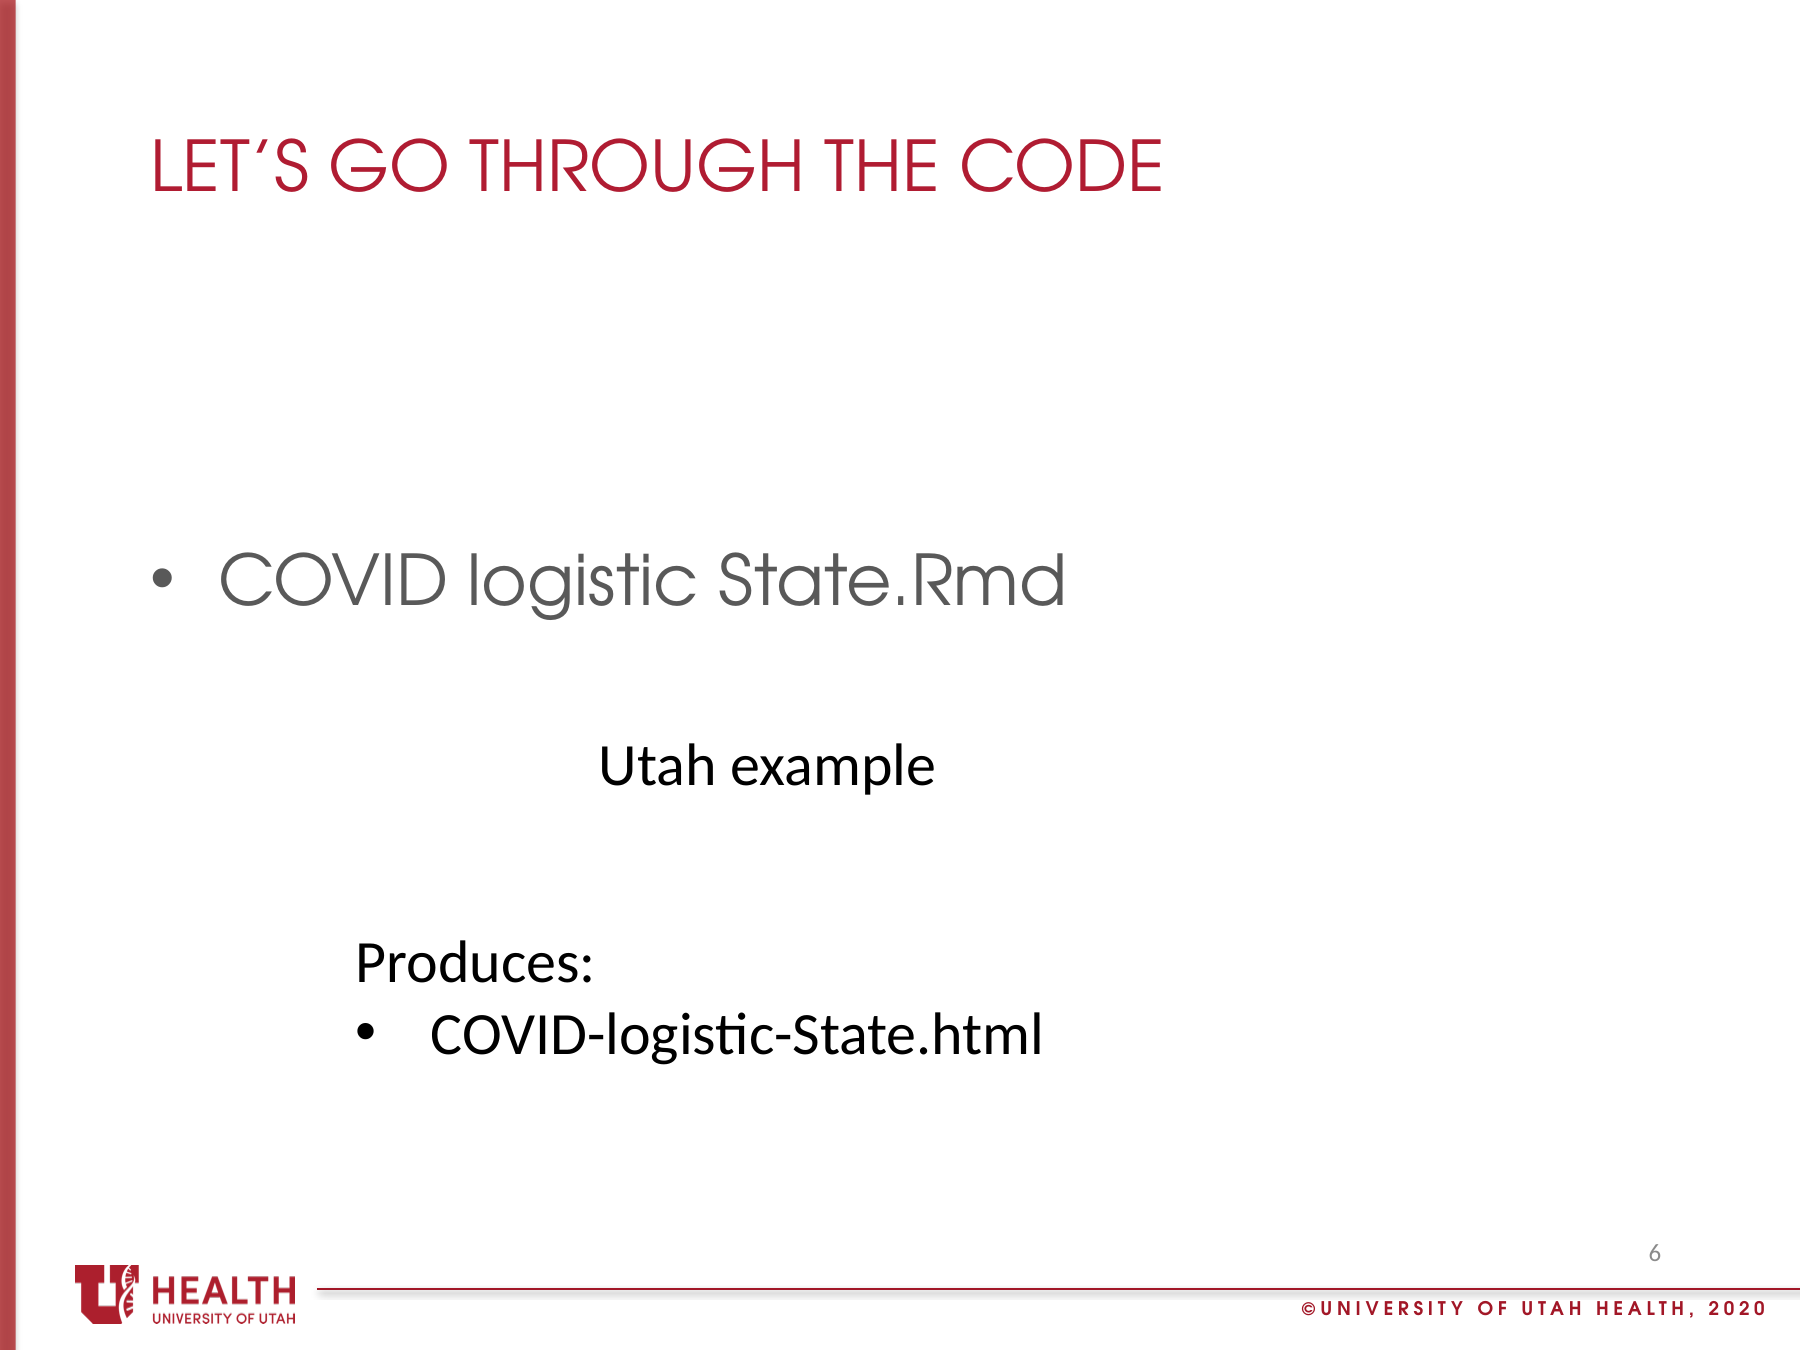

# Let’s go through the code
COVID logistic State.Rmd
Utah example
Produces:
COVID-logistic-State.html
6